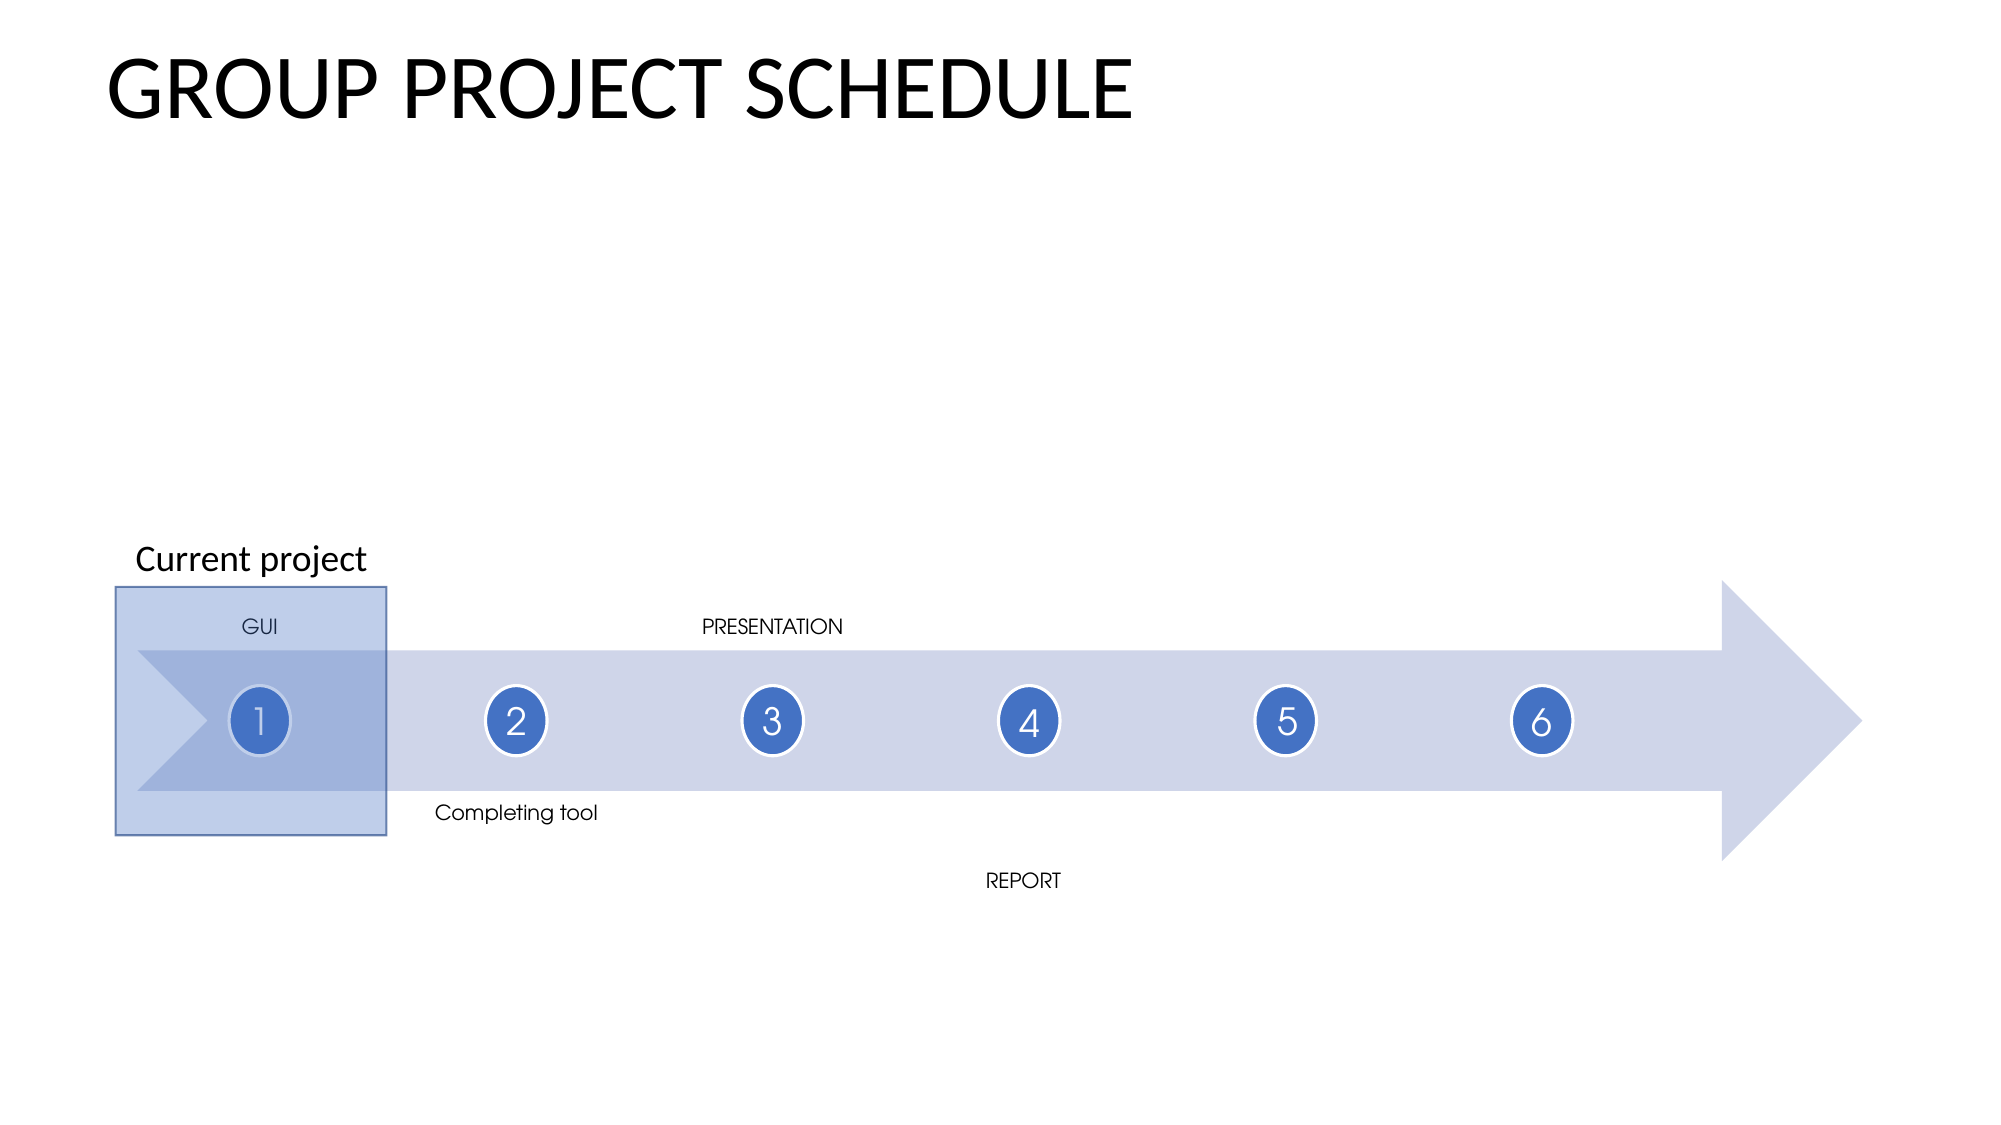

GROUP PROJECT SCHEDULE
#
GUI
PRESENTATION

REPORT

Completing tool
Current project

1
2
5
3
6
4